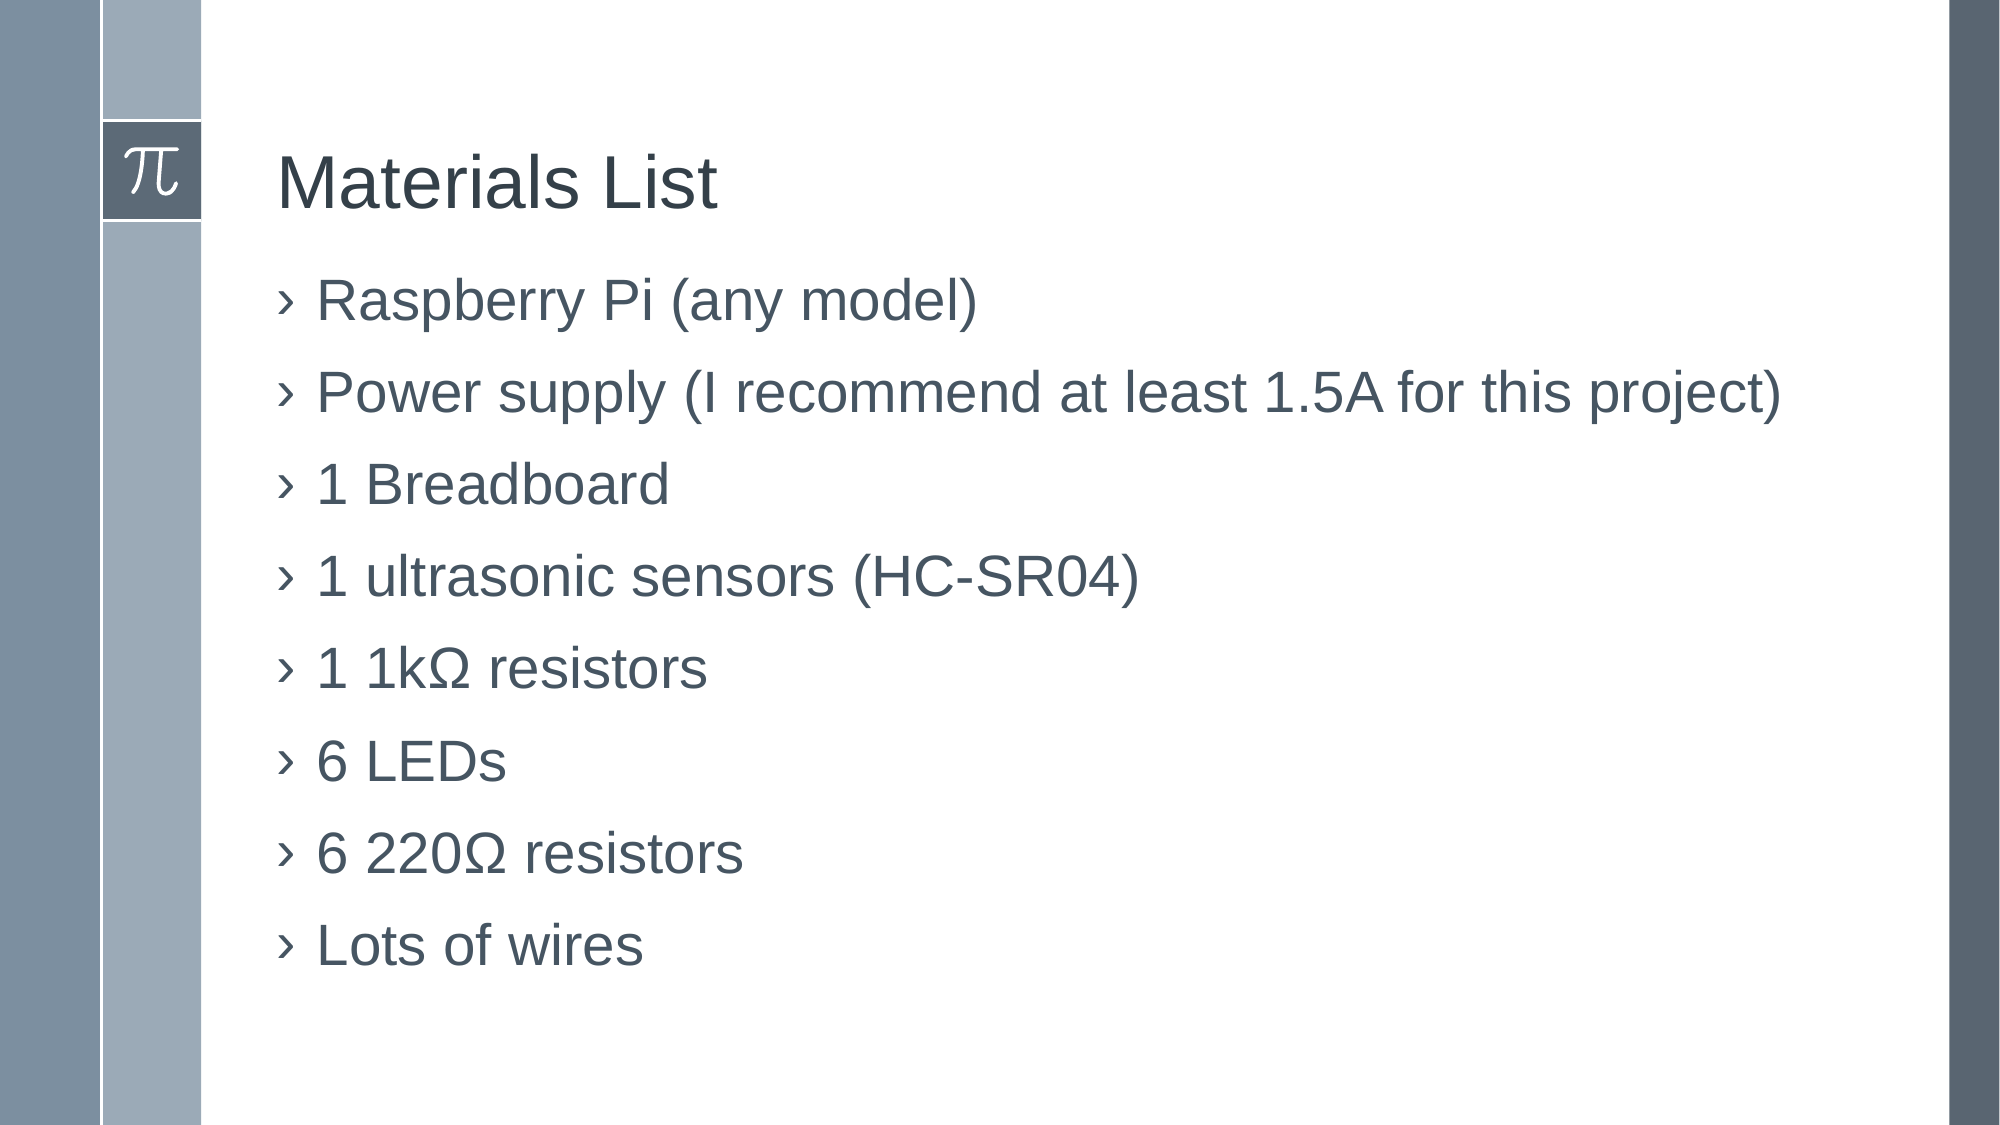

# Materials List
Raspberry Pi (any model)
Power supply (I recommend at least 1.5A for this project)
1 Breadboard
1 ultrasonic sensors (HC-SR04)
1 1kΩ resistors
6 LEDs
6 220Ω resistors
Lots of wires